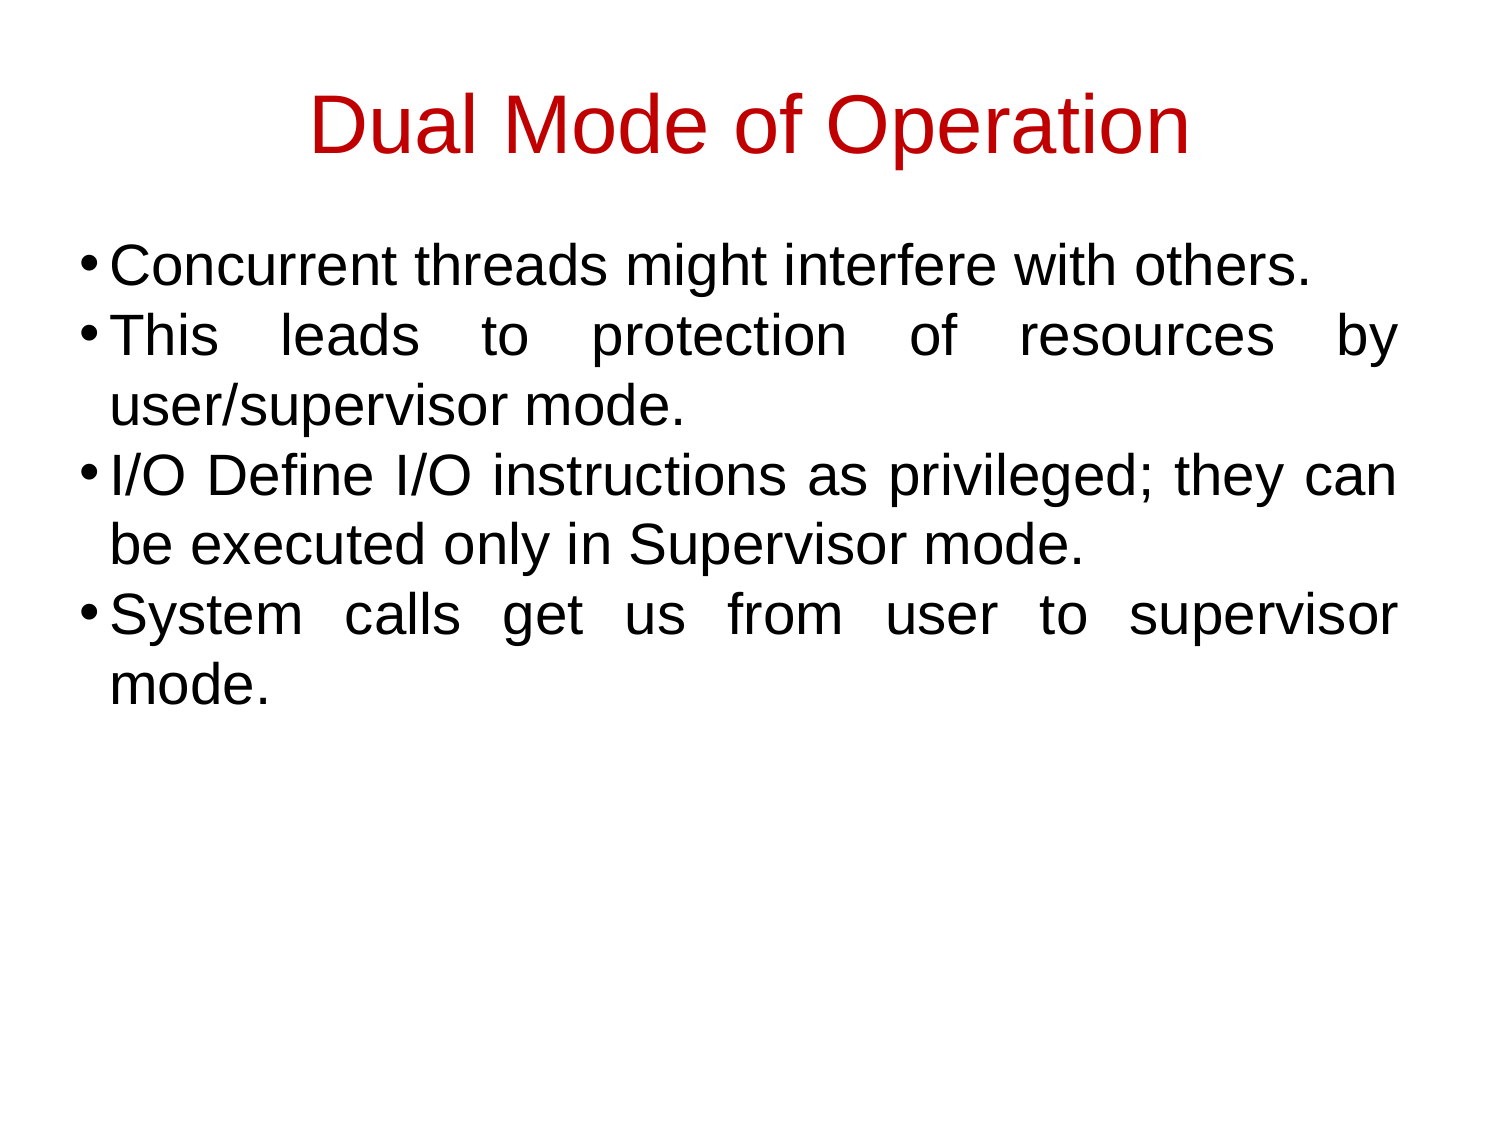

Dual Mode of Operation
Concurrent threads might interfere with others.
This leads to protection of resources by user/supervisor mode.
I/O Define I/O instructions as privileged; they can be executed only in Supervisor mode.
System calls get us from user to supervisor mode.